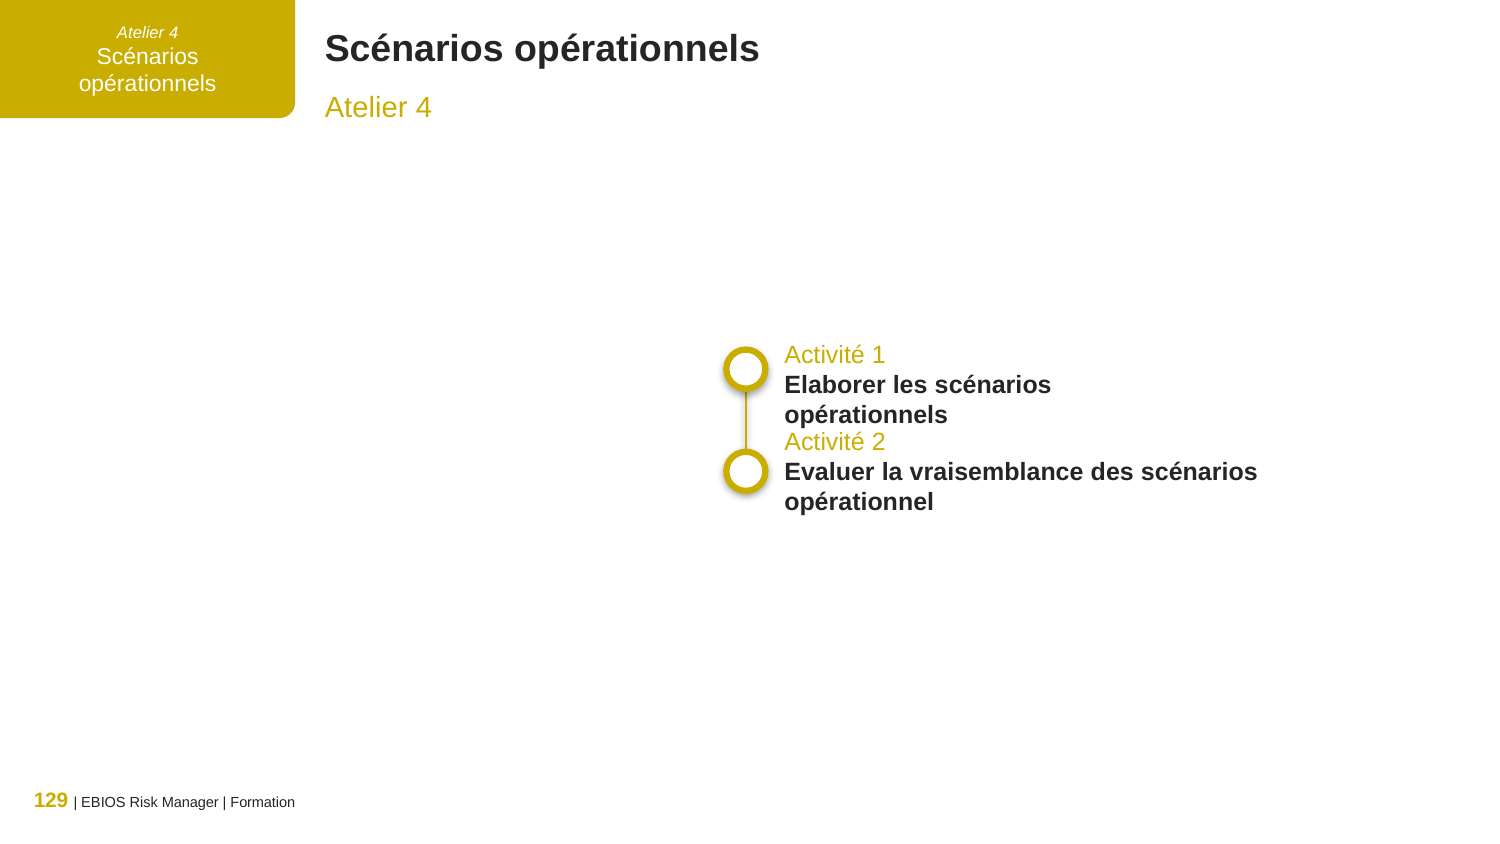

Scénarios opérationnels
Atelier 4
Activité 1
Elaborer les scénarios opérationnels

Activité 2
Evaluer la vraisemblance des scénarios opérationnel